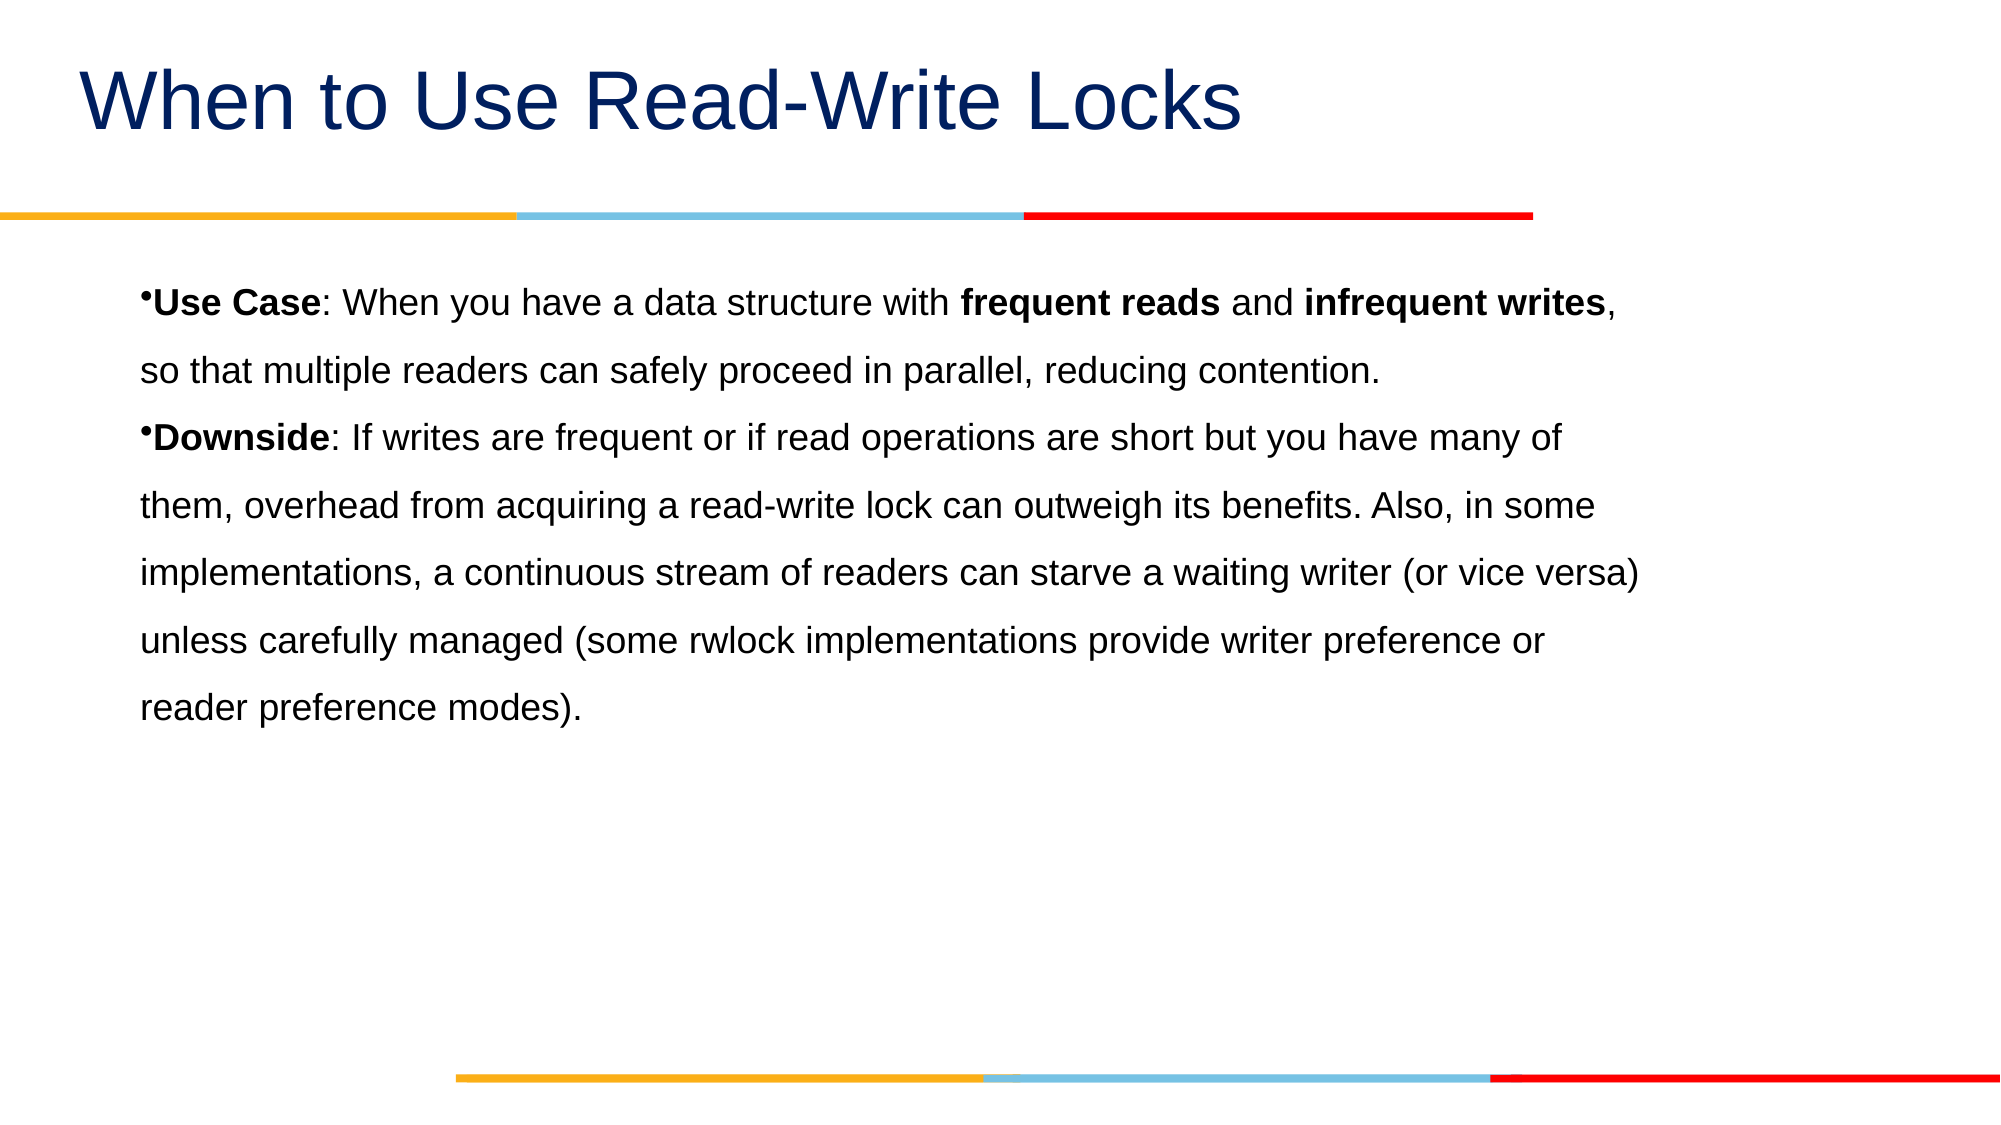

# When to Use Read-Write Locks
Use Case: When you have a data structure with frequent reads and infrequent writes, so that multiple readers can safely proceed in parallel, reducing contention.
Downside: If writes are frequent or if read operations are short but you have many of them, overhead from acquiring a read-write lock can outweigh its benefits. Also, in some implementations, a continuous stream of readers can starve a waiting writer (or vice versa) unless carefully managed (some rwlock implementations provide writer preference or reader preference modes).